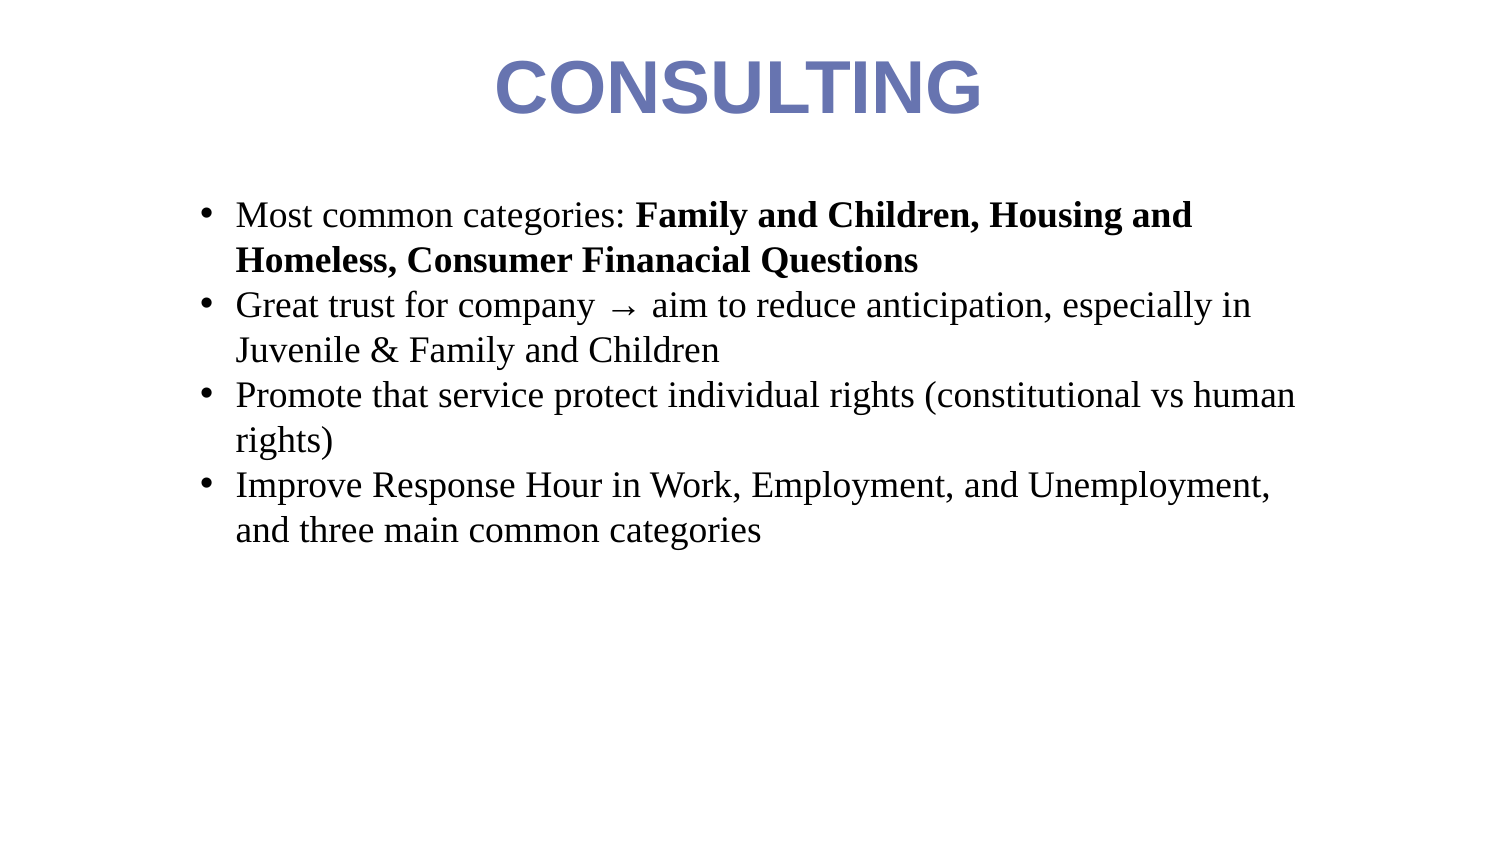

# CONSULTING
Most common categories: Family and Children, Housing and Homeless, Consumer Finanacial Questions
Great trust for company → aim to reduce anticipation, especially in Juvenile & Family and Children
Promote that service protect individual rights (constitutional vs human rights)
Improve Response Hour in Work, Employment, and Unemployment, and three main common categories